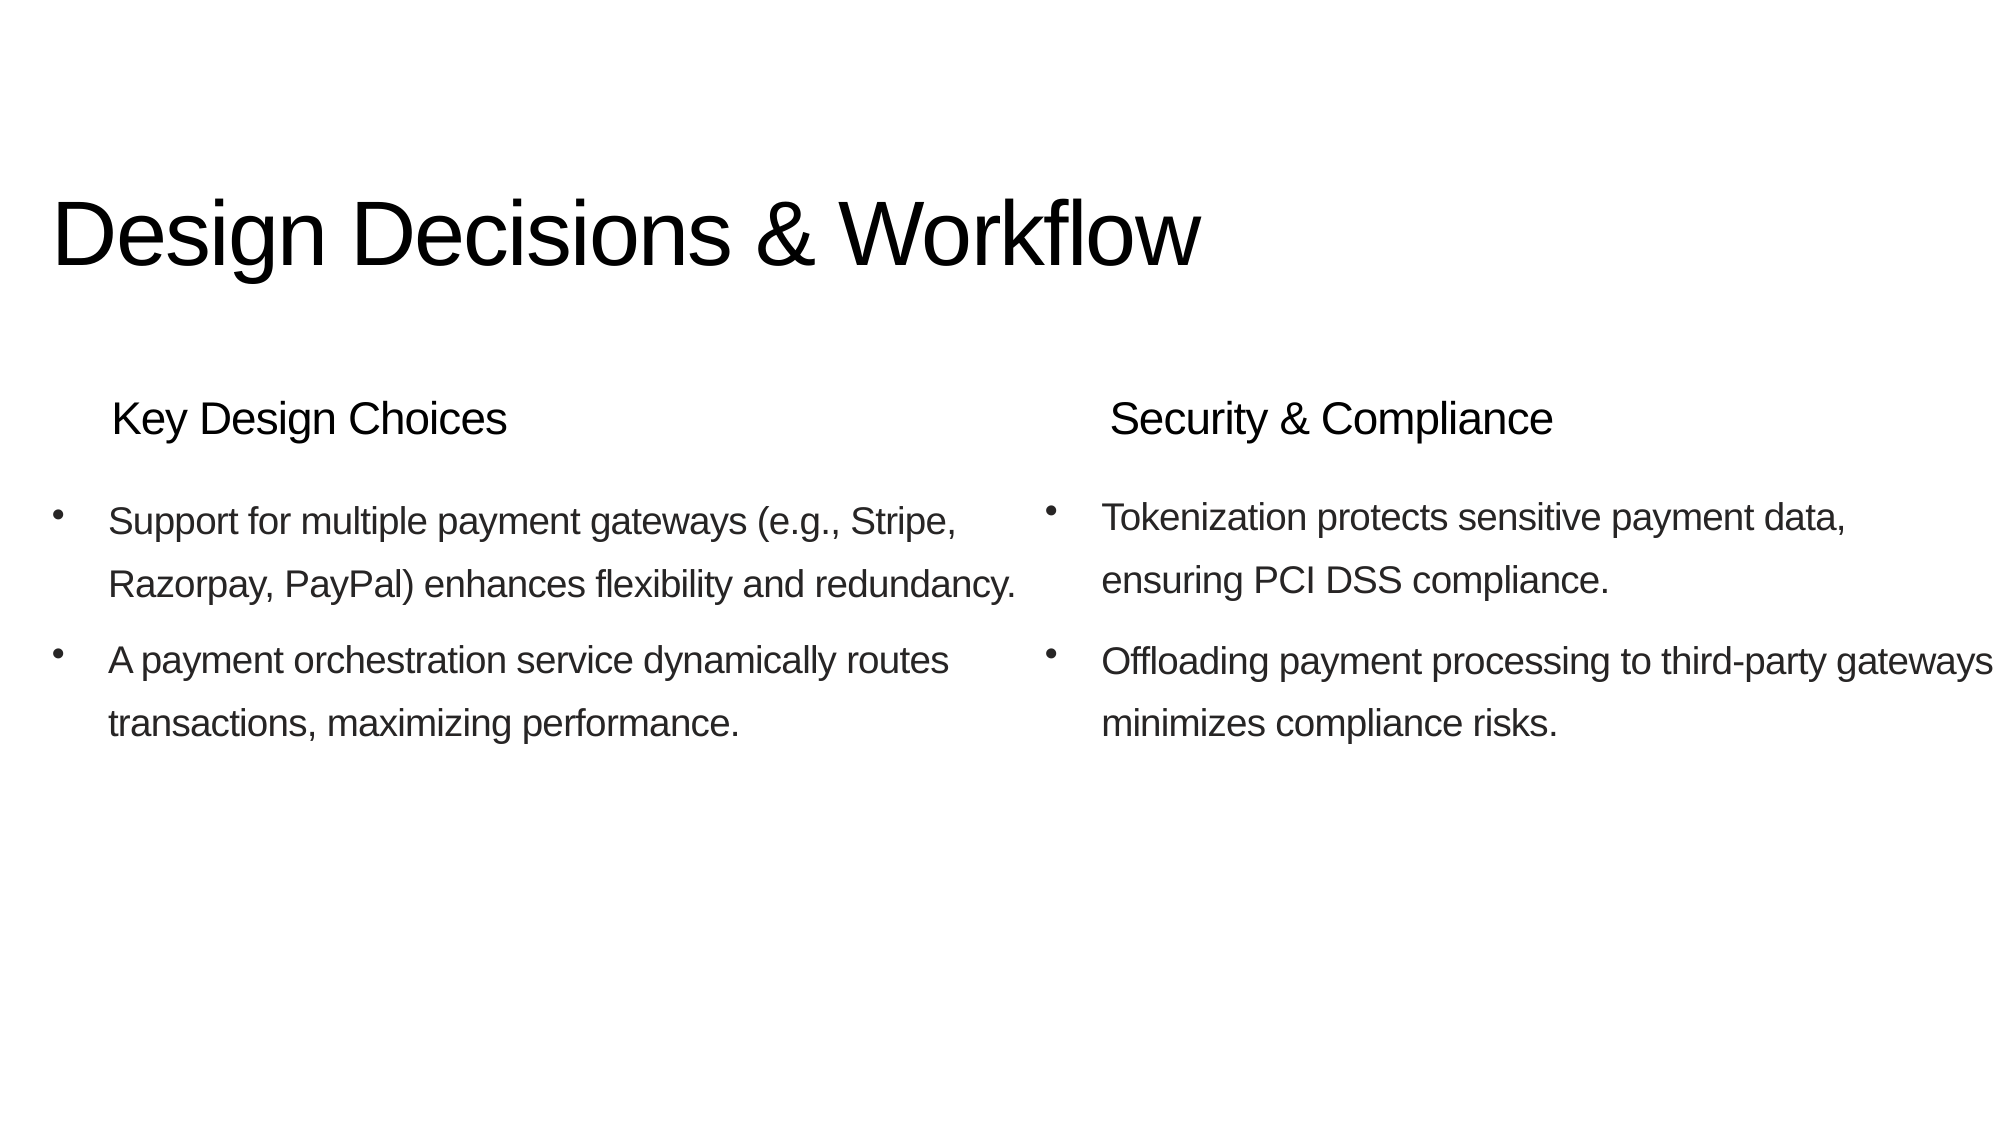

Design Decisions & Workflow
Security & Compliance
Key Design Choices
Tokenization protects sensitive payment data, ensuring PCI DSS compliance.
Support for multiple payment gateways (e.g., Stripe, Razorpay, PayPal) enhances flexibility and redundancy.
A payment orchestration service dynamically routes transactions, maximizing performance.
Offloading payment processing to third-party gateways minimizes compliance risks.